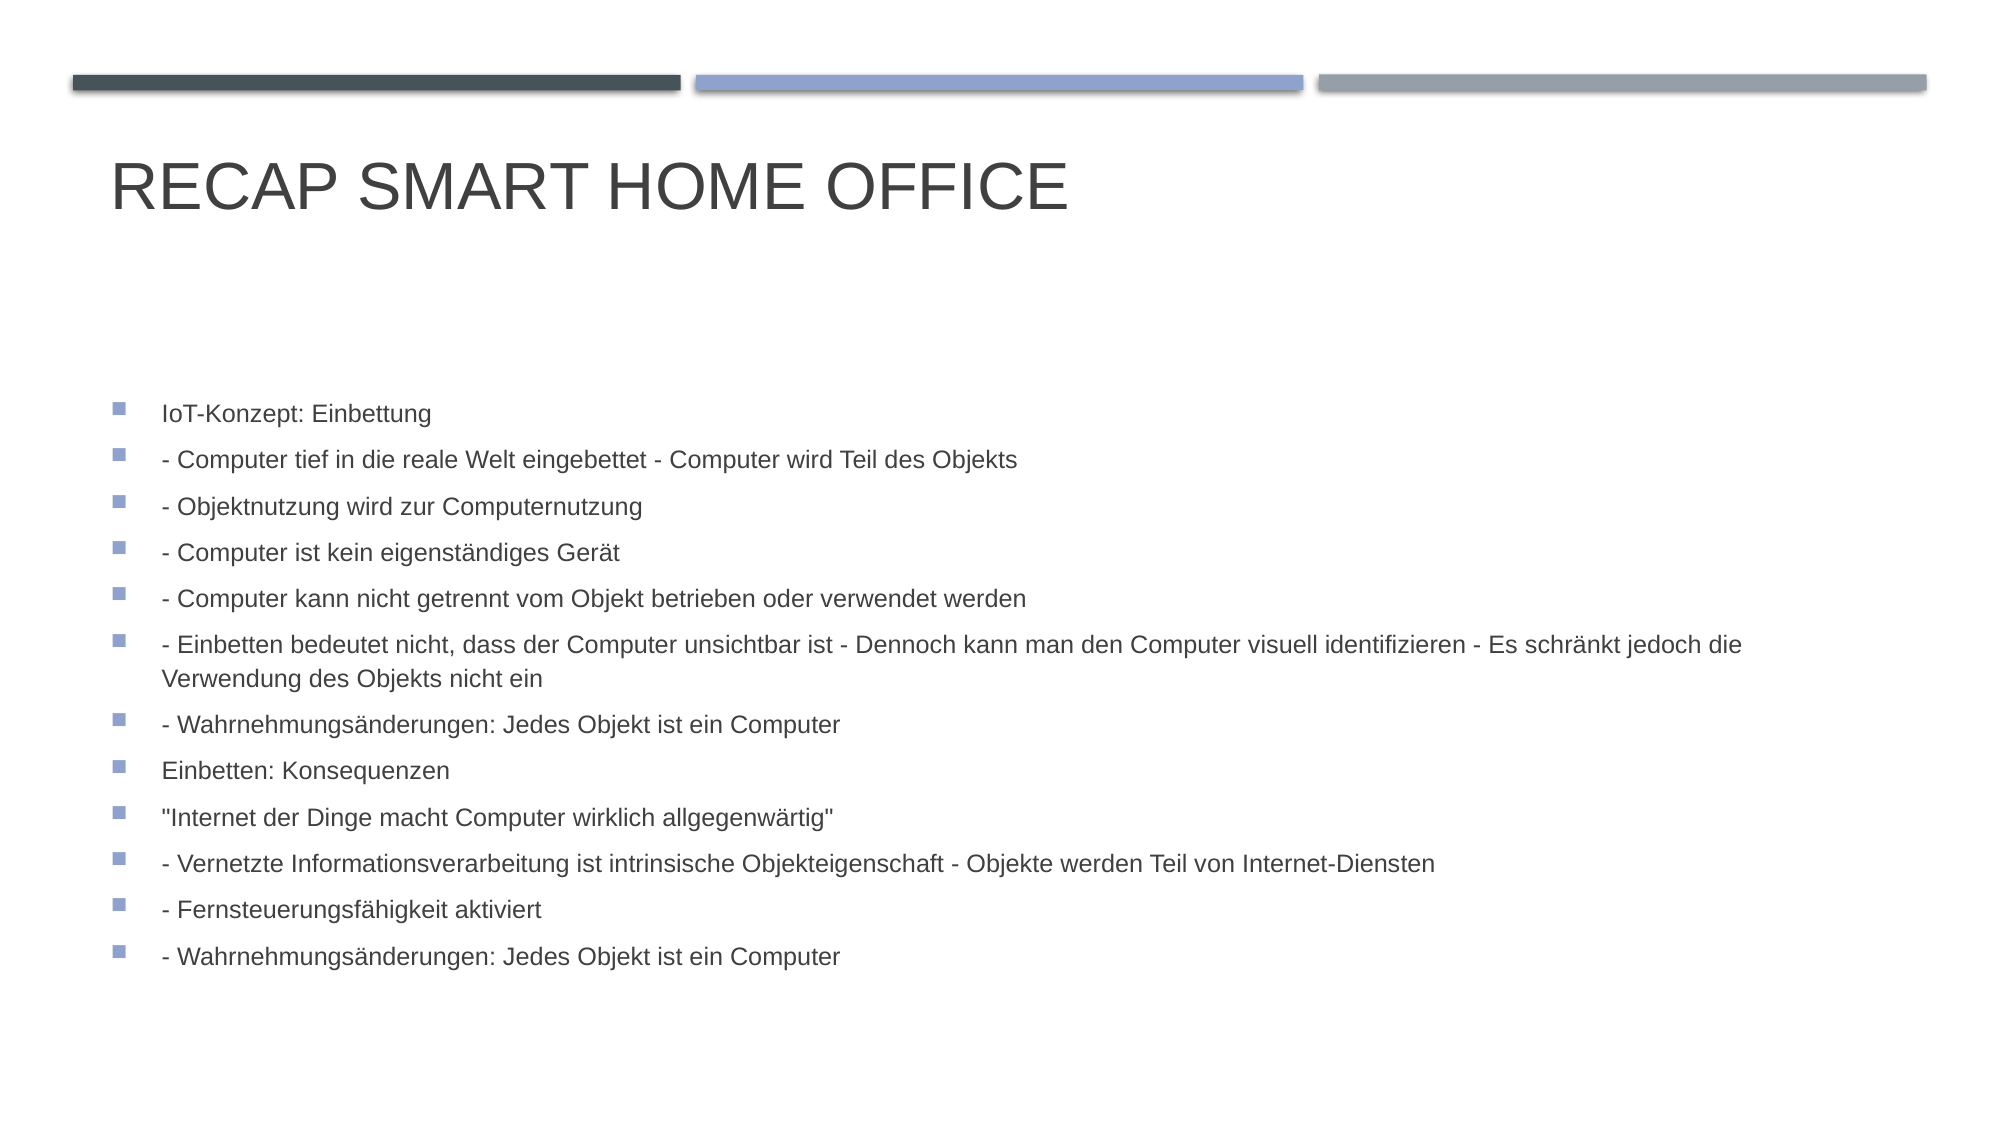

# ReCap Smart Home Office
IoT-Konzept: Einbettung
- Computer tief in die reale Welt eingebettet - Computer wird Teil des Objekts
- Objektnutzung wird zur Computernutzung
- Computer ist kein eigenständiges Gerät
- Computer kann nicht getrennt vom Objekt betrieben oder verwendet werden
- Einbetten bedeutet nicht, dass der Computer unsichtbar ist - Dennoch kann man den Computer visuell identifizieren - Es schränkt jedoch die Verwendung des Objekts nicht ein
- Wahrnehmungsänderungen: Jedes Objekt ist ein Computer
Einbetten: Konsequenzen
"Internet der Dinge macht Computer wirklich allgegenwärtig"
- Vernetzte Informationsverarbeitung ist intrinsische Objekteigenschaft - Objekte werden Teil von Internet-Diensten
- Fernsteuerungsfähigkeit aktiviert
- Wahrnehmungsänderungen: Jedes Objekt ist ein Computer